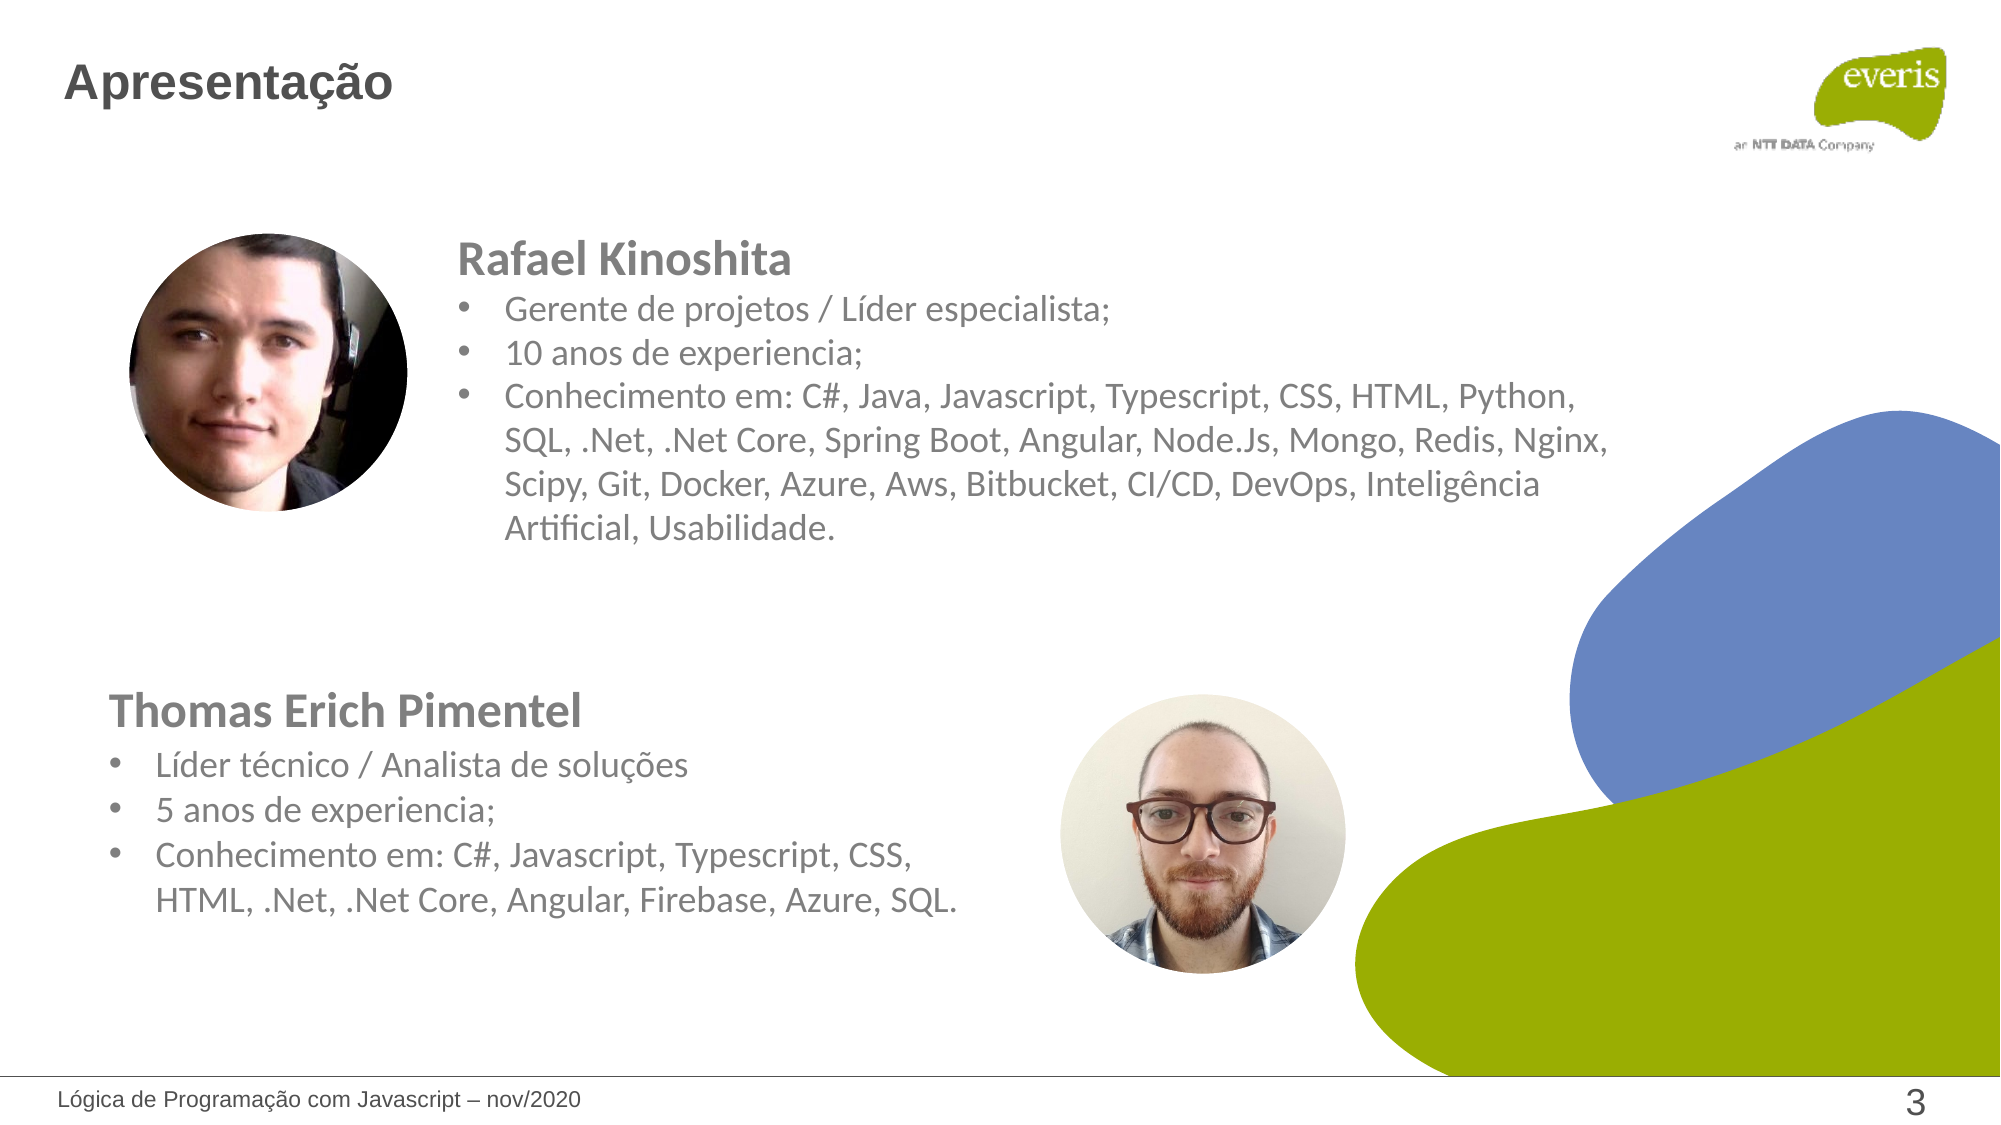

Apresentação

Rafael Kinoshita
Gerente de projetos / Líder especialista;
10 anos de experiencia;
Conhecimento em: C#, Java, Javascript, Typescript, CSS, HTML, Python, SQL, .Net, .Net Core, Spring Boot, Angular, Node.Js, Mongo, Redis, Nginx, Scipy, Git, Docker, Azure, Aws, Bitbucket, CI/CD, DevOps, Inteligência Artificial, Usabilidade.

Thomas Erich Pimentel

Líder técnico / Analista de soluções
5 anos de experiencia;
Conhecimento em: C#, Javascript, Typescript, CSS, HTML, .Net, .Net Core, Angular, Firebase, Azure, SQL.

3